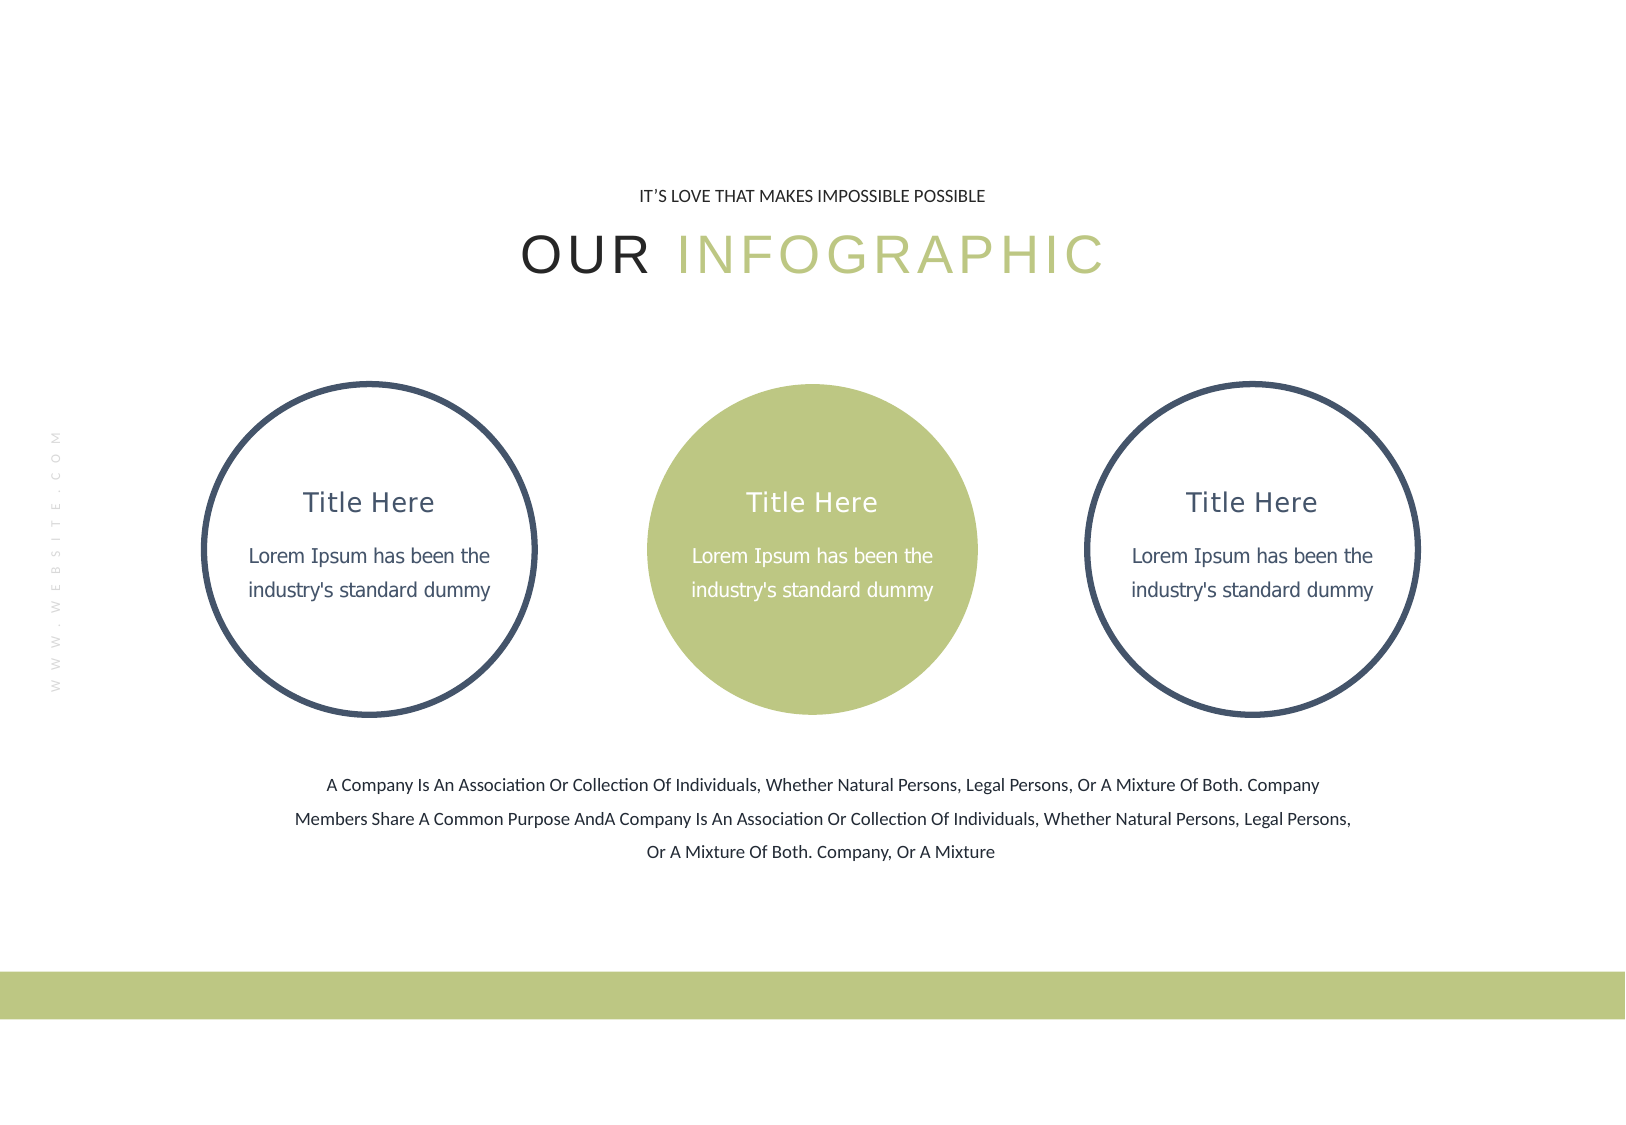

IT’S LOVE THAT MAKES IMPOSSIBLE POSSIBLE
OUR INFOGRAPHIC

Title Here
Lorem Ipsum has been the industry's standard dummy

Title Here
Lorem Ipsum has been the industry's standard dummy

Title Here
Lorem Ipsum has been the industry's standard dummy
WWW.WEBSITE.COM
A Company Is An Association Or Collection Of Individuals, Whether Natural Persons, Legal Persons, Or A Mixture Of Both. Company Members Share A Common Purpose AndA Company Is An Association Or Collection Of Individuals, Whether Natural Persons, Legal Persons, Or A Mixture Of Both. Company, Or A Mixture